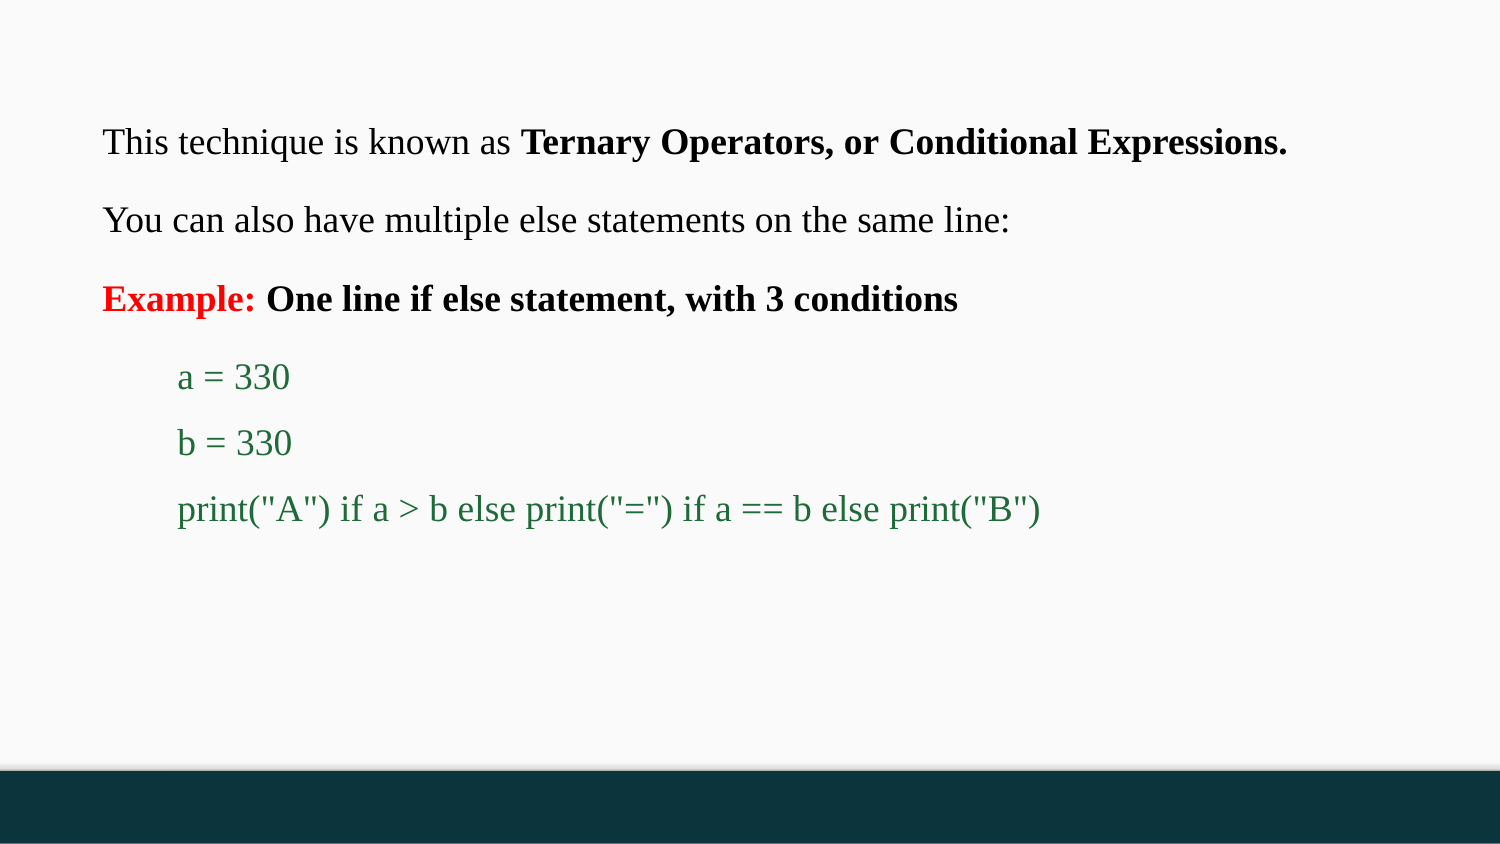

This technique is known as Ternary Operators, or Conditional Expressions.
You can also have multiple else statements on the same line:
Example: One line if else statement, with 3 conditions
a = 330
b = 330
print("A") if a > b else print("=") if a == b else print("B")